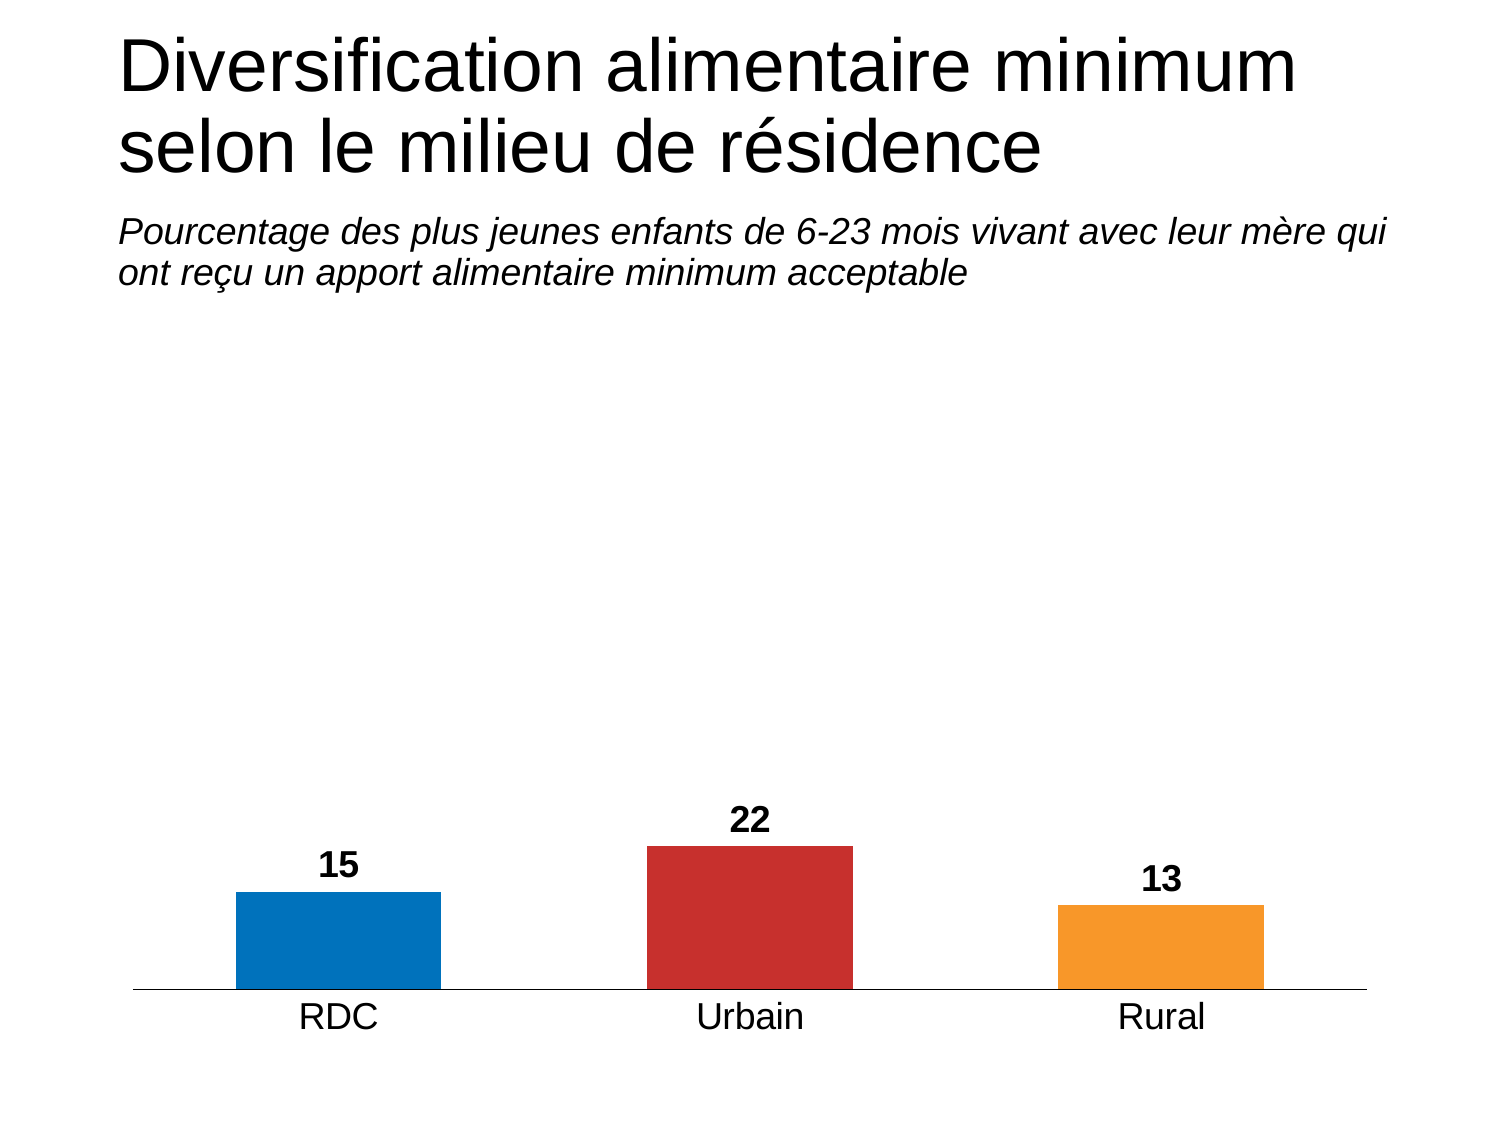

# Diversification alimentaire minimum selon le milieu de résidence
Pourcentage des plus jeunes enfants de 6-23 mois vivant avec leur mère qui ont reçu un apport alimentaire minimum acceptable

### Chart

| Category | RDC |
|---|---|
| RDC | 15.0 |
| Urbain | 22.0 |
| Rural | 13.0 |